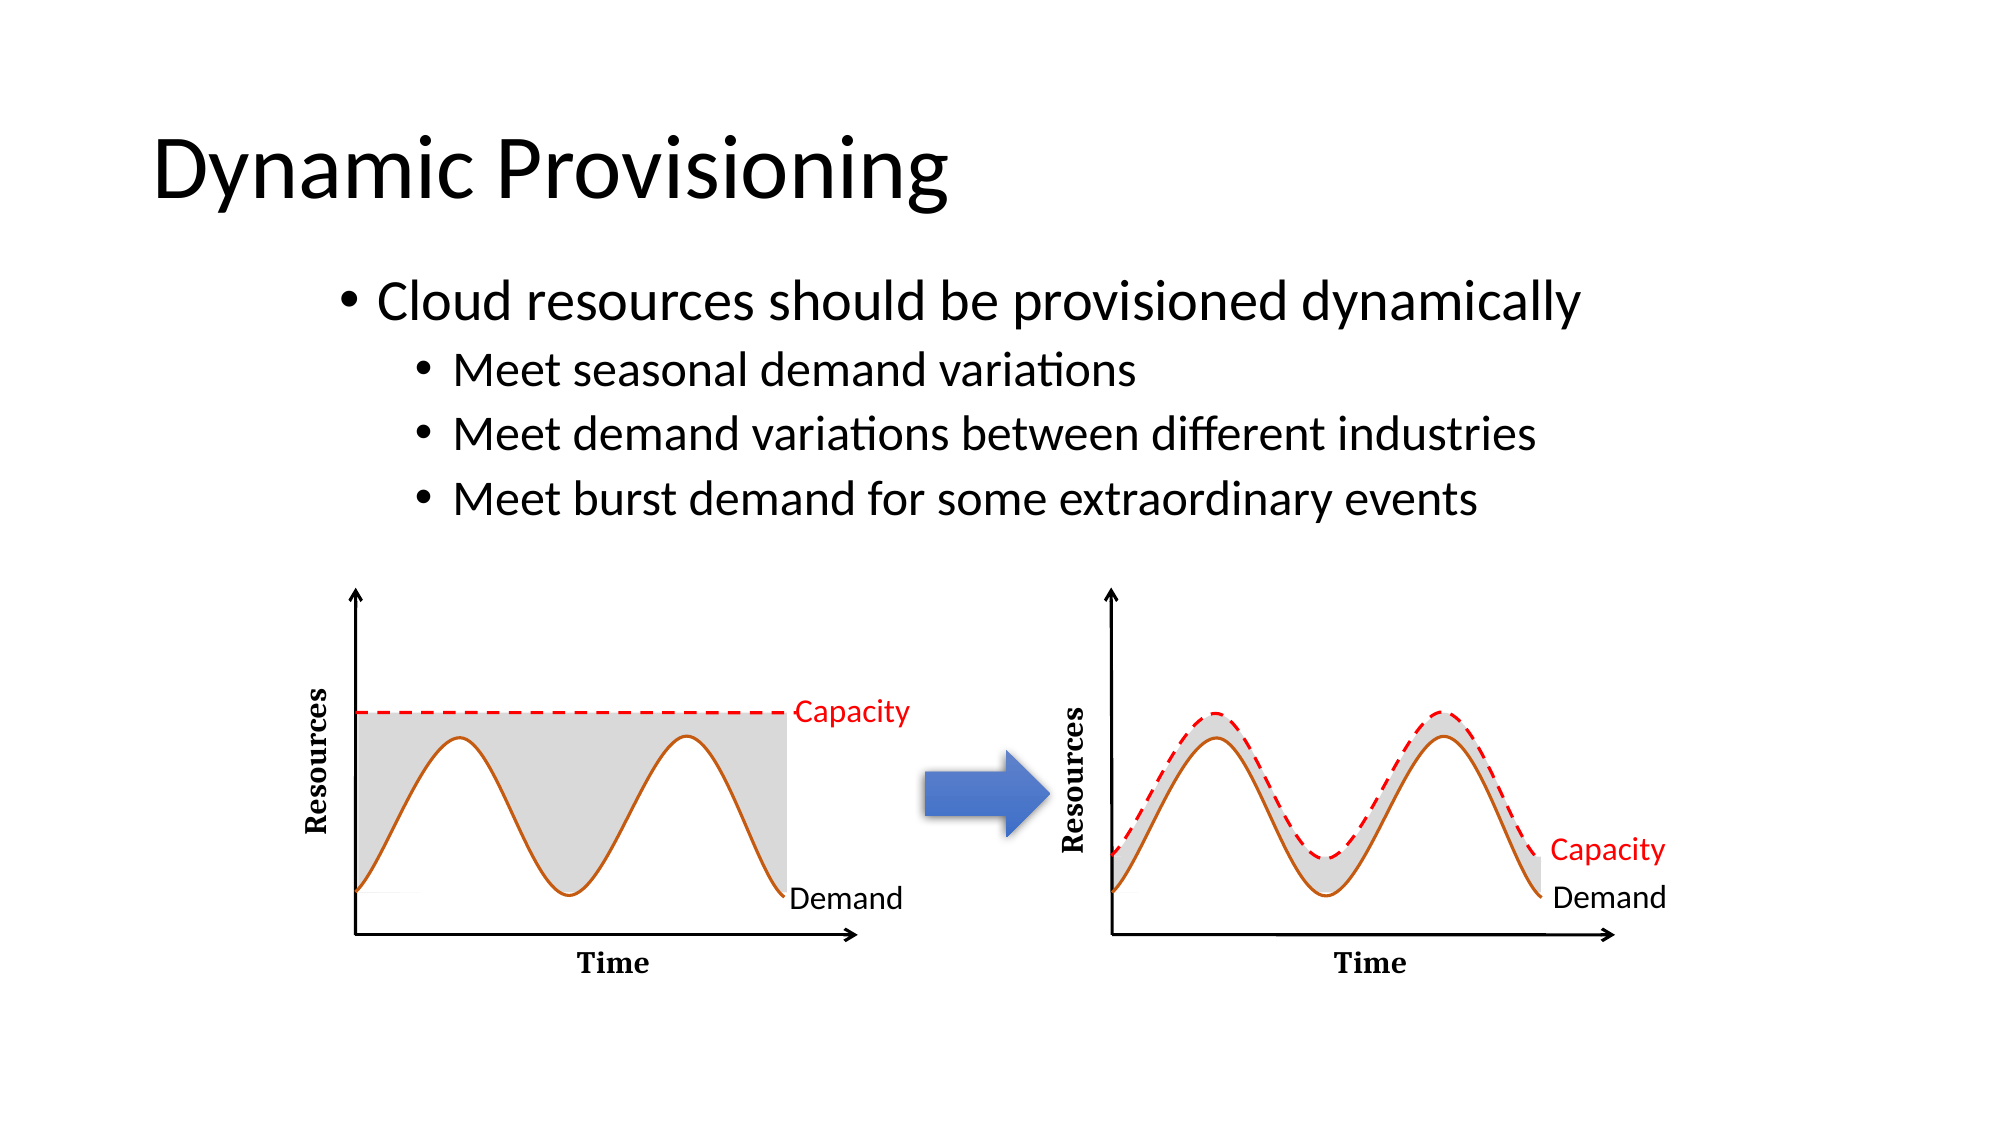

# Dynamic Provisioning
Cloud resources should be provisioned dynamically
Meet seasonal demand variations
Meet demand variations between different industries
Meet burst demand for some extraordinary events
Resources

Capacity
Demand
Time
Resources
Capacity

Demand
Time